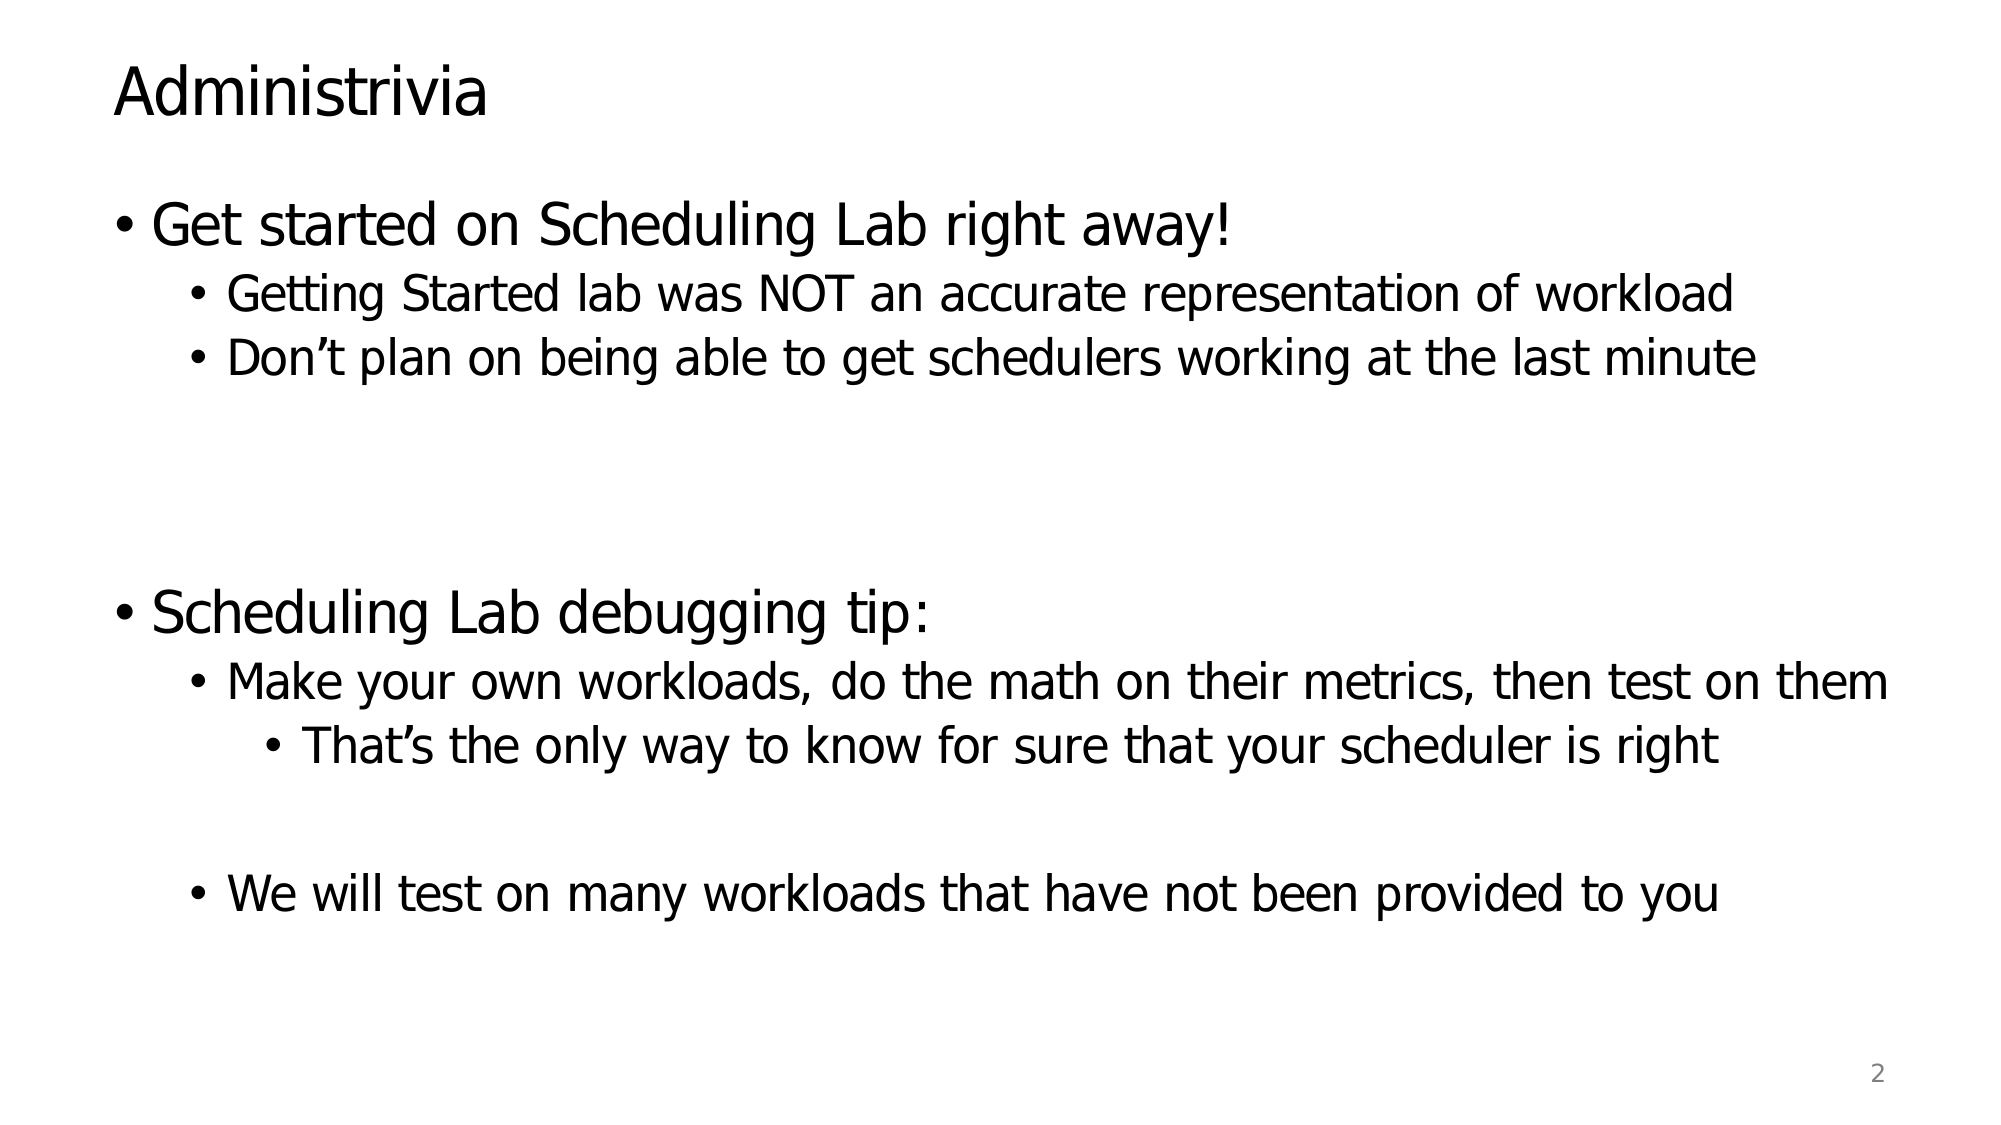

# Administrivia
Get started on Scheduling Lab right away!
Getting Started lab was NOT an accurate representation of workload
Don’t plan on being able to get schedulers working at the last minute

Scheduling Lab debugging tip:
Make your own workloads, do the math on their metrics, then test on them
That’s the only way to know for sure that your scheduler is right

We will test on many workloads that have not been provided to you
2